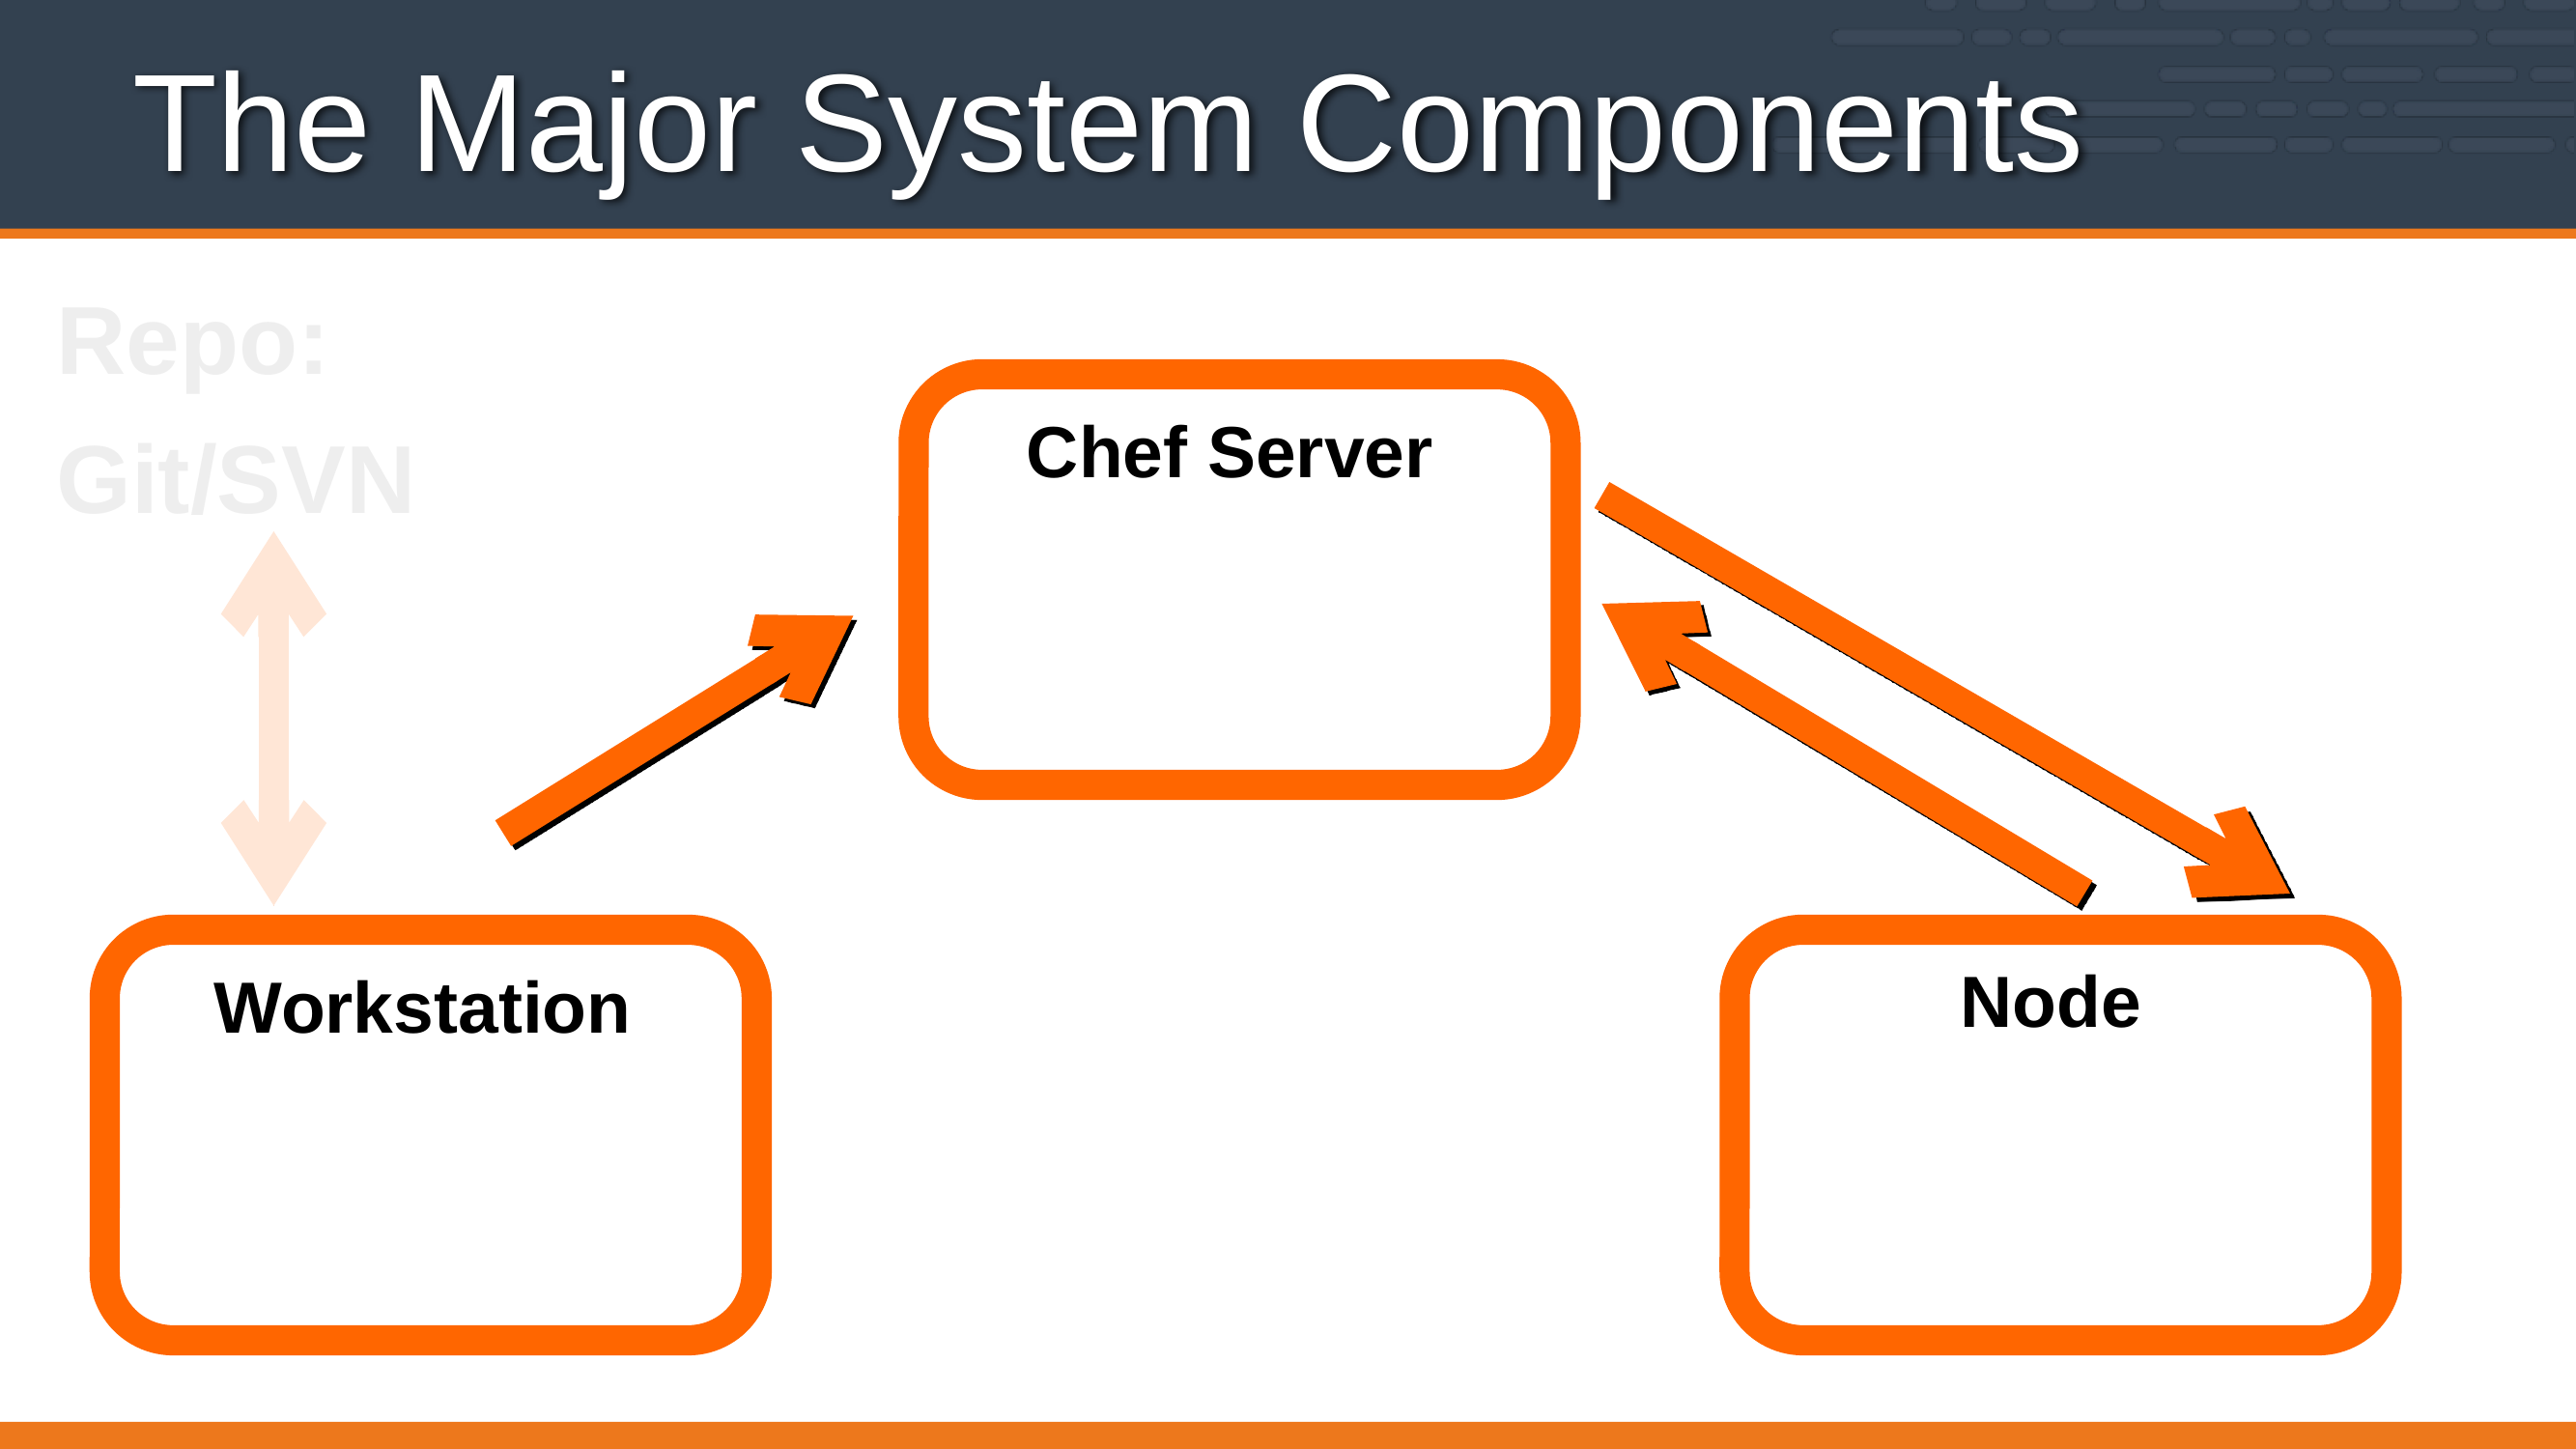

# The Major System Components

Repo:
Git/SVN

Chef Server

Node

Workstation